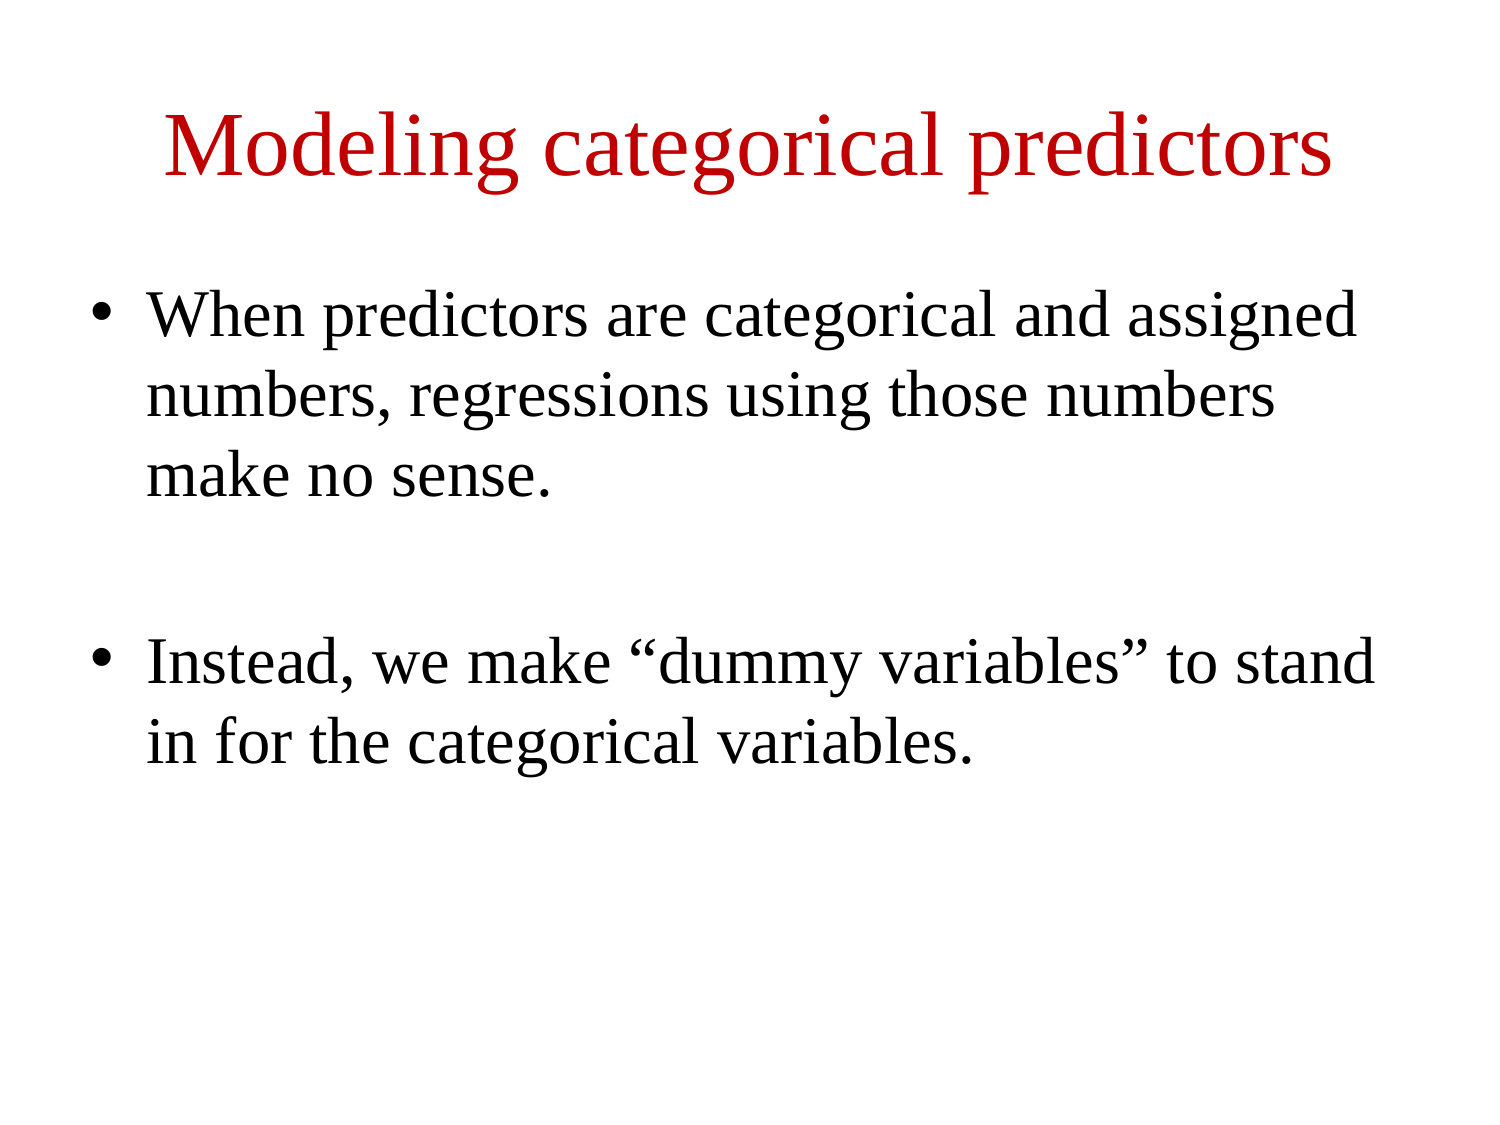

# Modeling categorical predictors
When predictors are categorical and assigned numbers, regressions using those numbers make no sense.

Instead, we make “dummy variables” to stand in for the categorical variables.